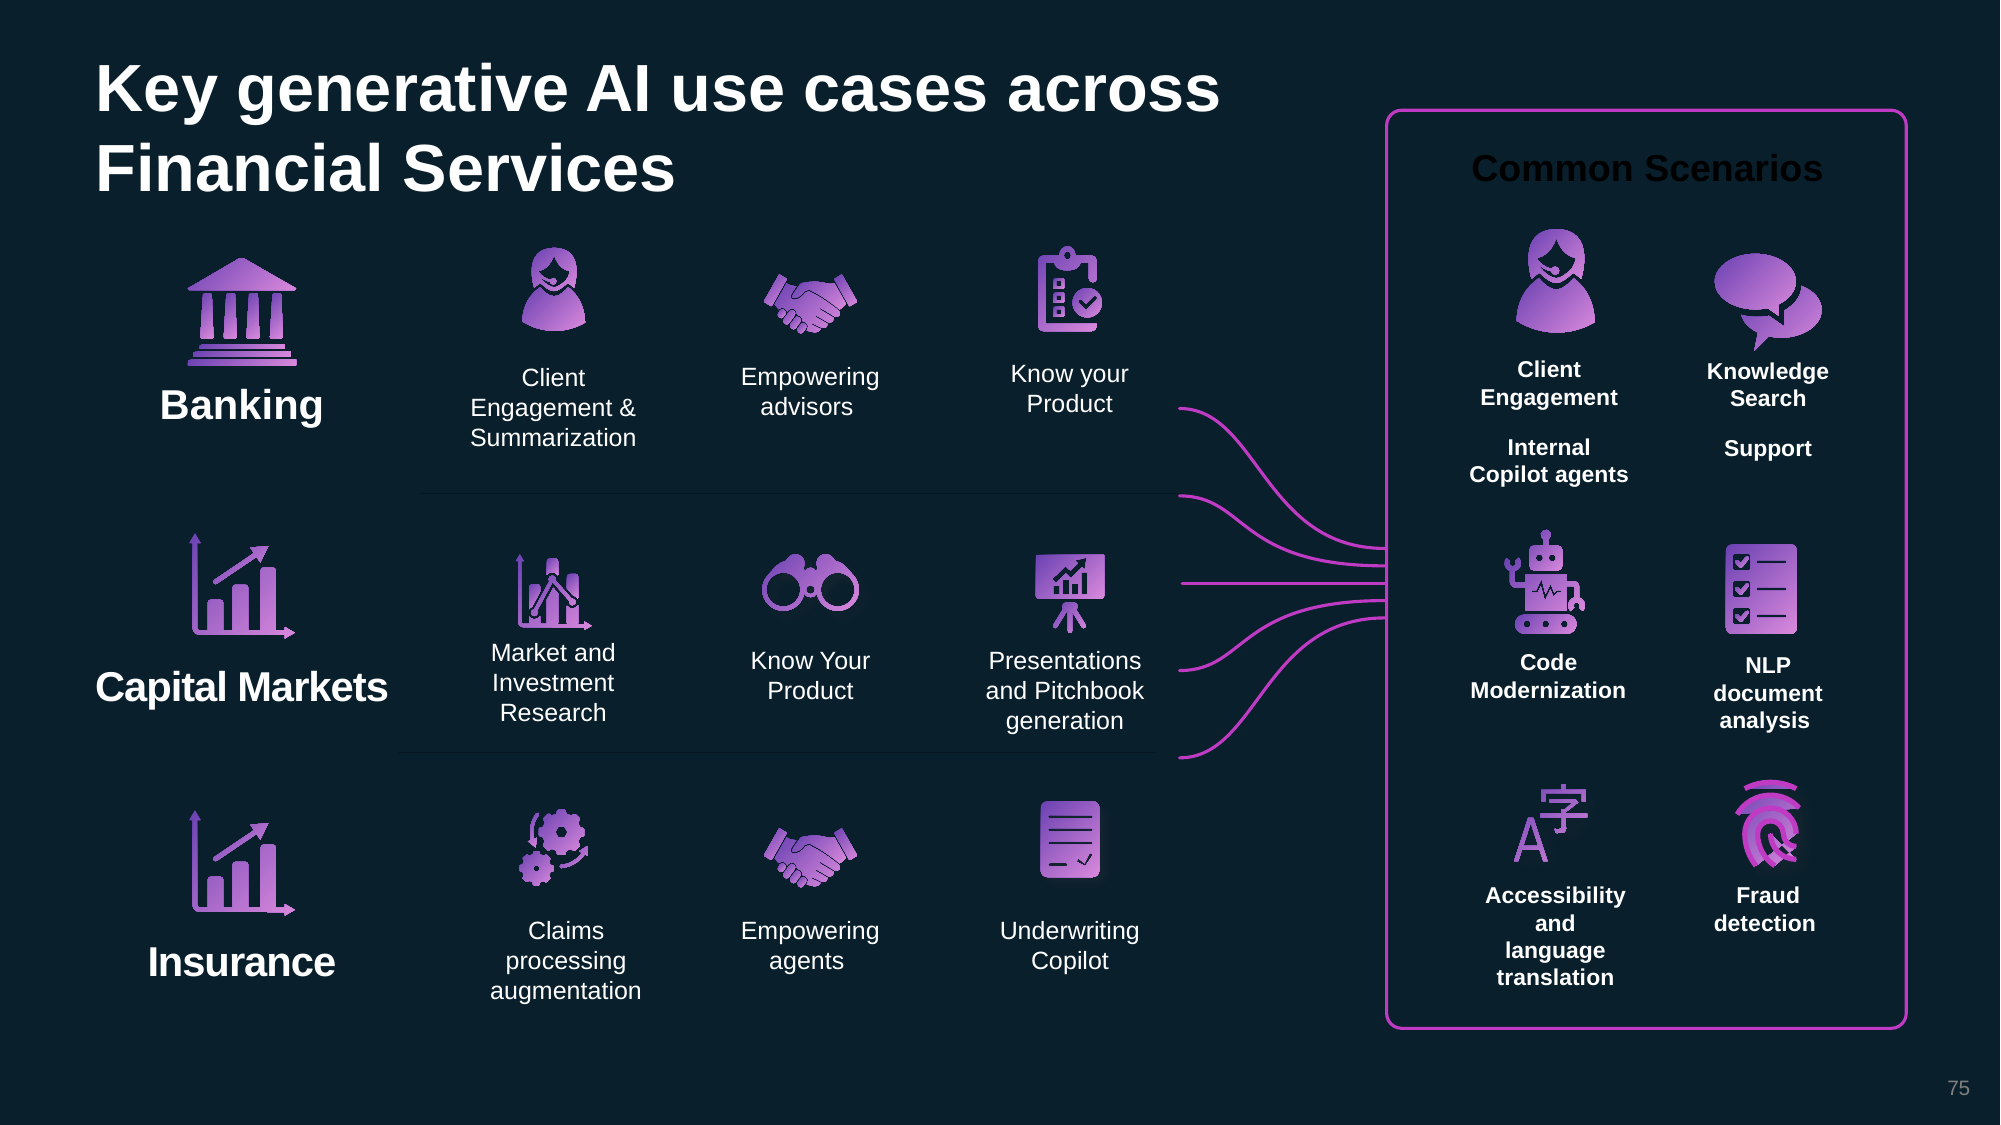

# Key generative AI use cases across Financial Services

Common Scenarios

Client Engagement
Internal Copilot agents
Knowledge Search
Support
Know your Product
Empowering advisors
Client Engagement & Summarization
Banking

Market and Investment Research
Know Your Product
Presentations and Pitchbook generation

Code Modernization
NLP document analysis
Capital Markets

Accessibility and language translation
Fraud detection
Claims processing augmentation
Empowering agents
Underwriting Copilot
Insurance
75